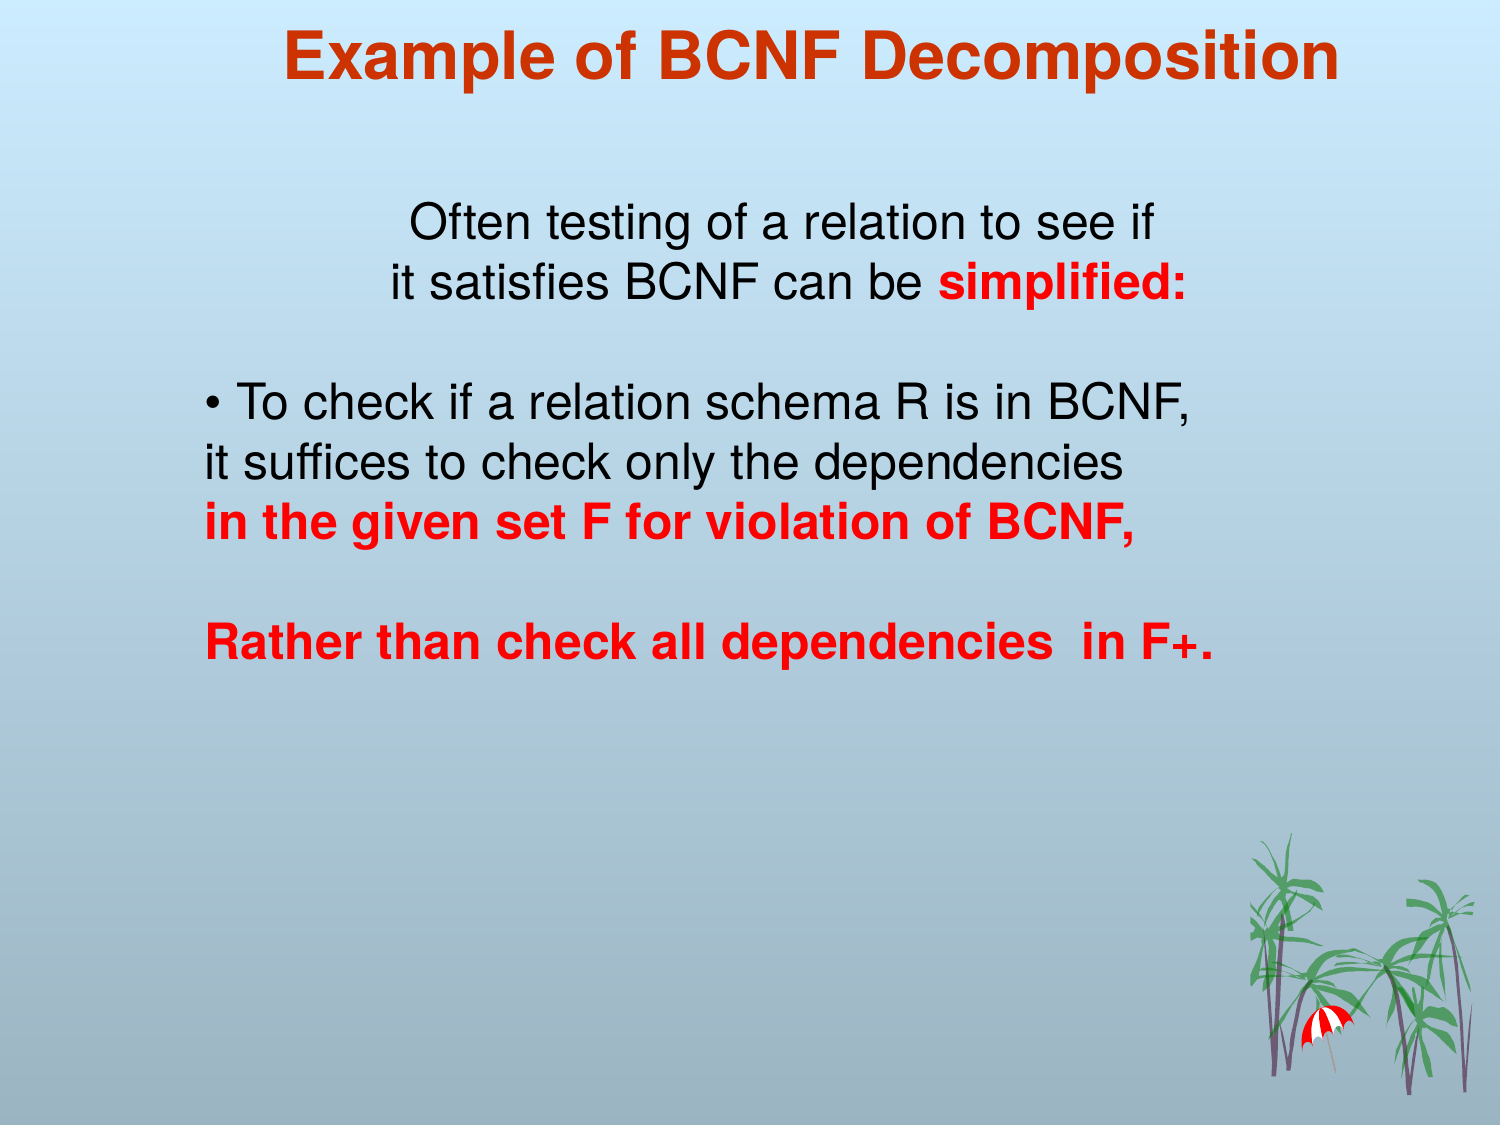

# Example of BCNF Decomposition
Often testing of a relation to see if
it satisfies BCNF can be simplified:

• To check if a relation schema R is in BCNF,
it suffices to check only the dependencies
in the given set F for violation of BCNF,

Rather than check all dependencies  in F+.